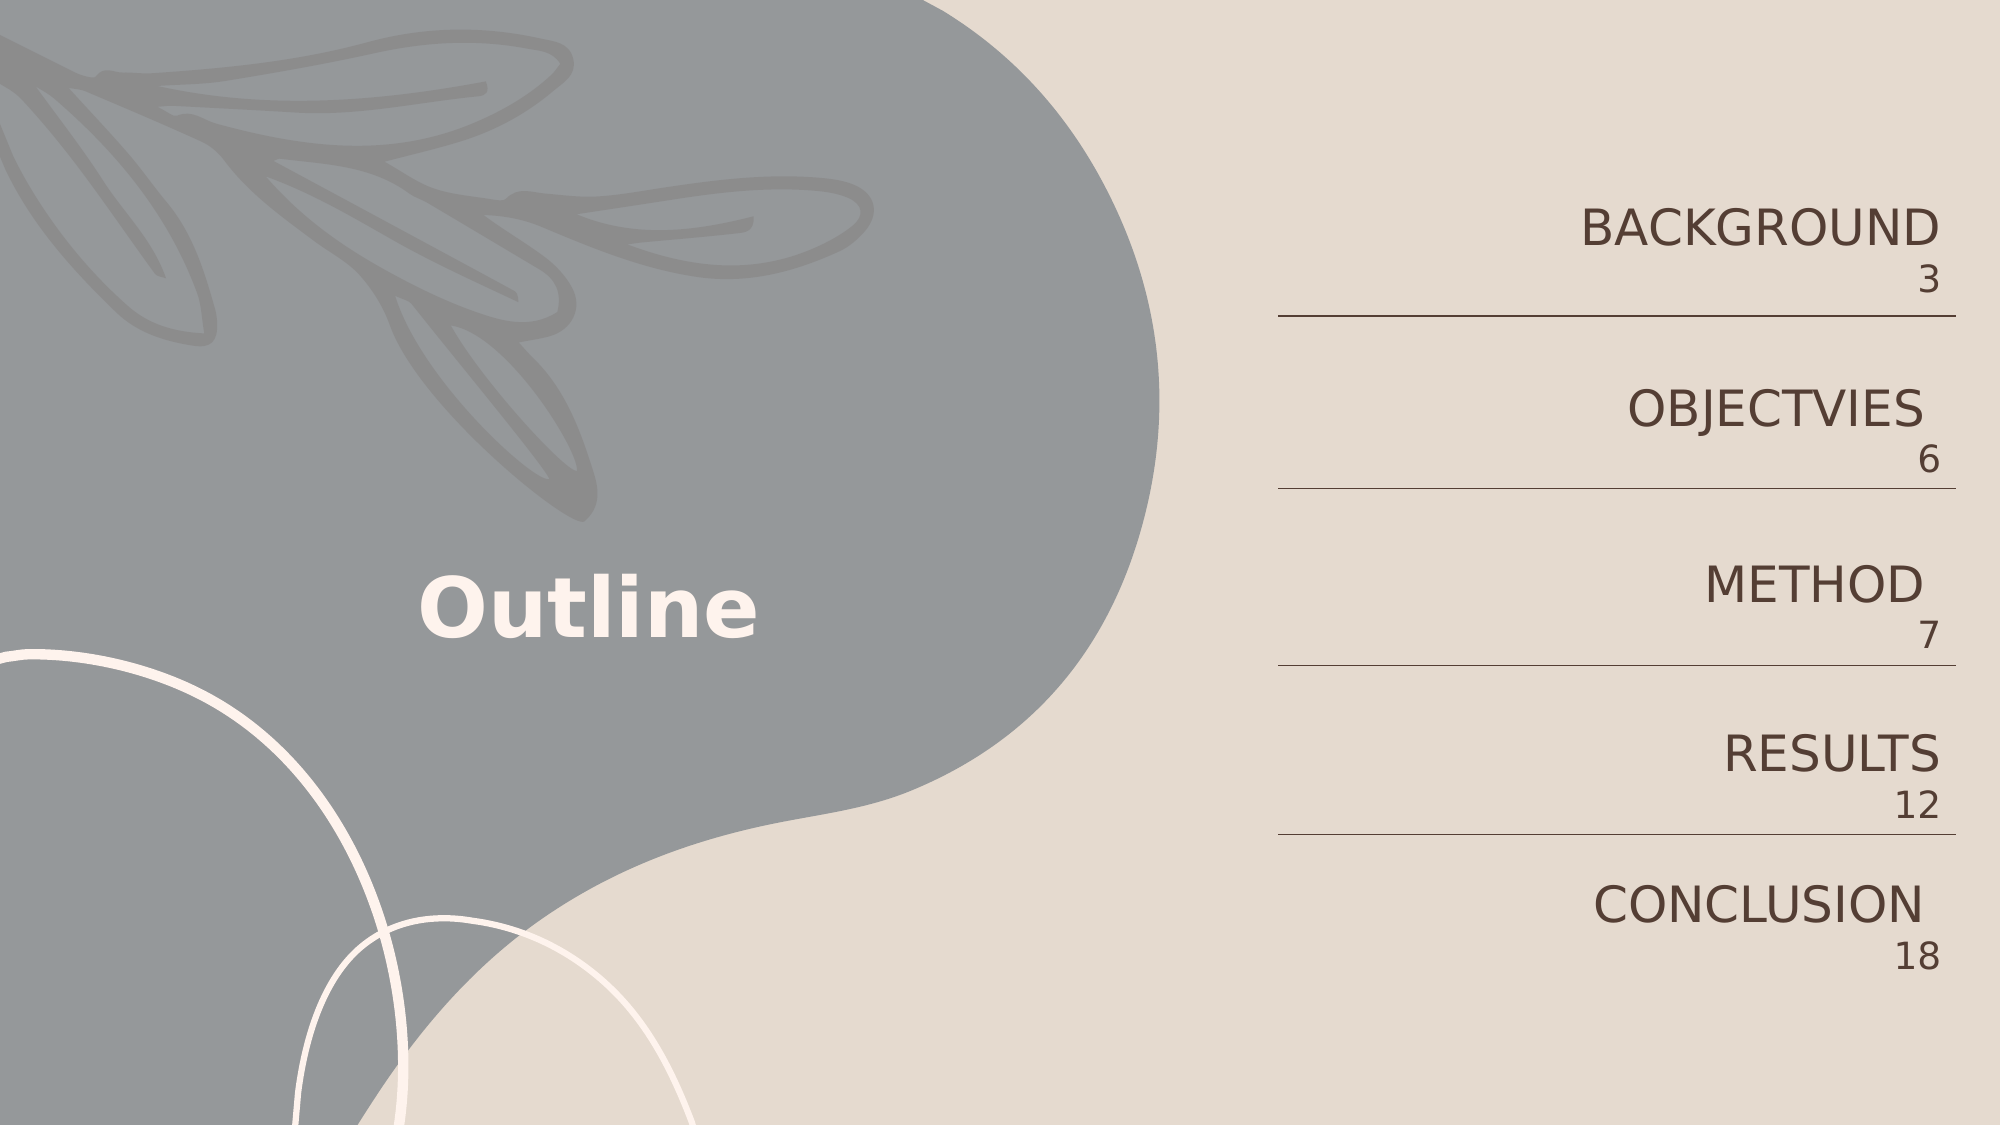

| BACKGROUND 3 |
| --- |
| OBJECTVIES 6 |
| METHOD 7 |
| RESULTS 12 |
| CONCLUSION 18 |
# Outline